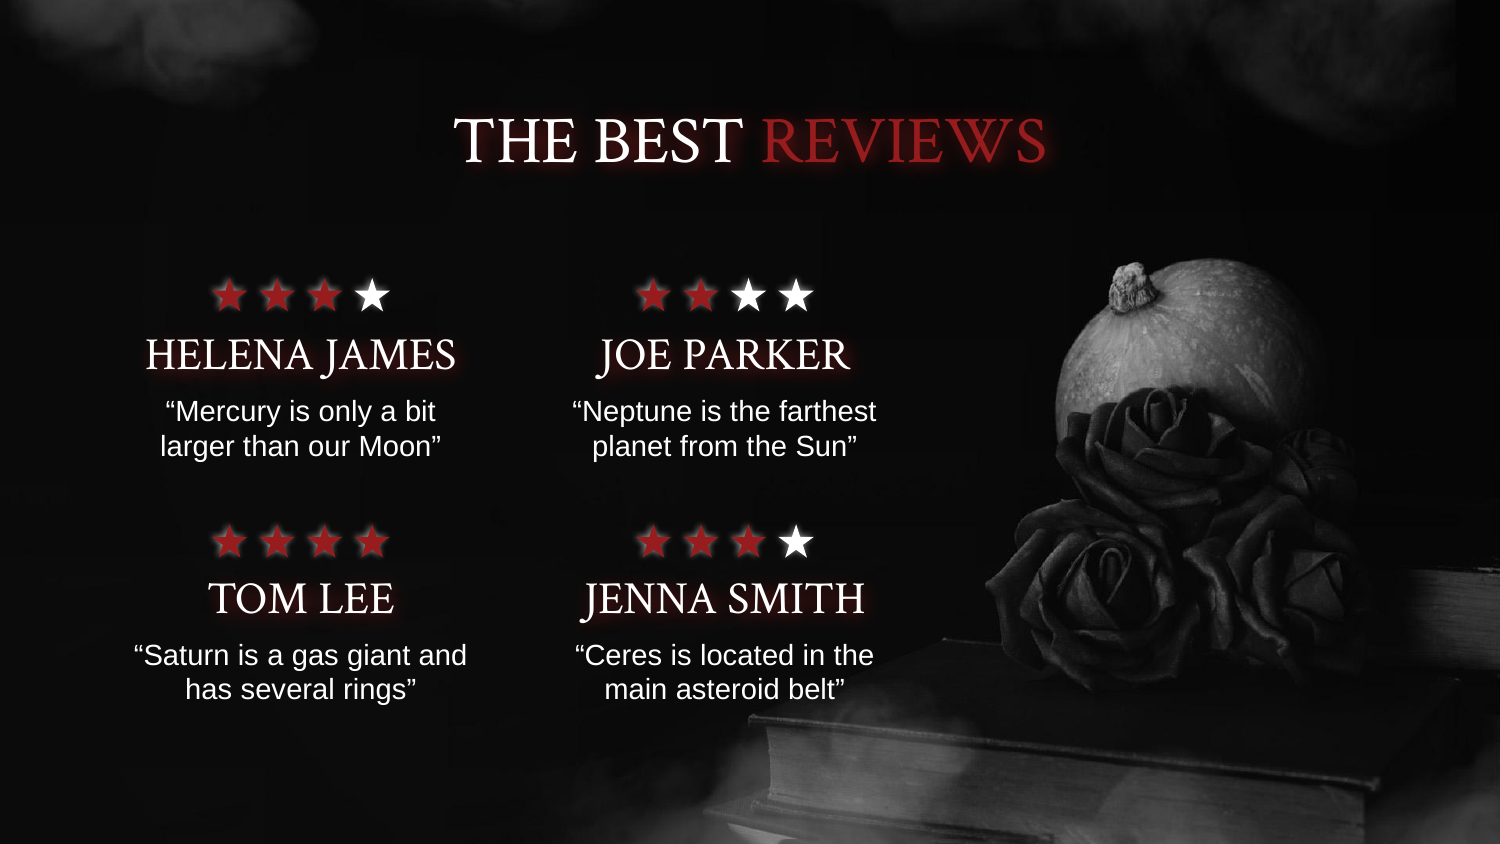

# THE BEST REVIEWS

HELENA JAMES
JOE PARKER
“Mercury is only a bit
larger than our Moon”
“Neptune is the farthest planet from the Sun”

TOM LEE
JENNA SMITH
“Saturn is a gas giant and has several rings”
“Ceres is located in the main asteroid belt”